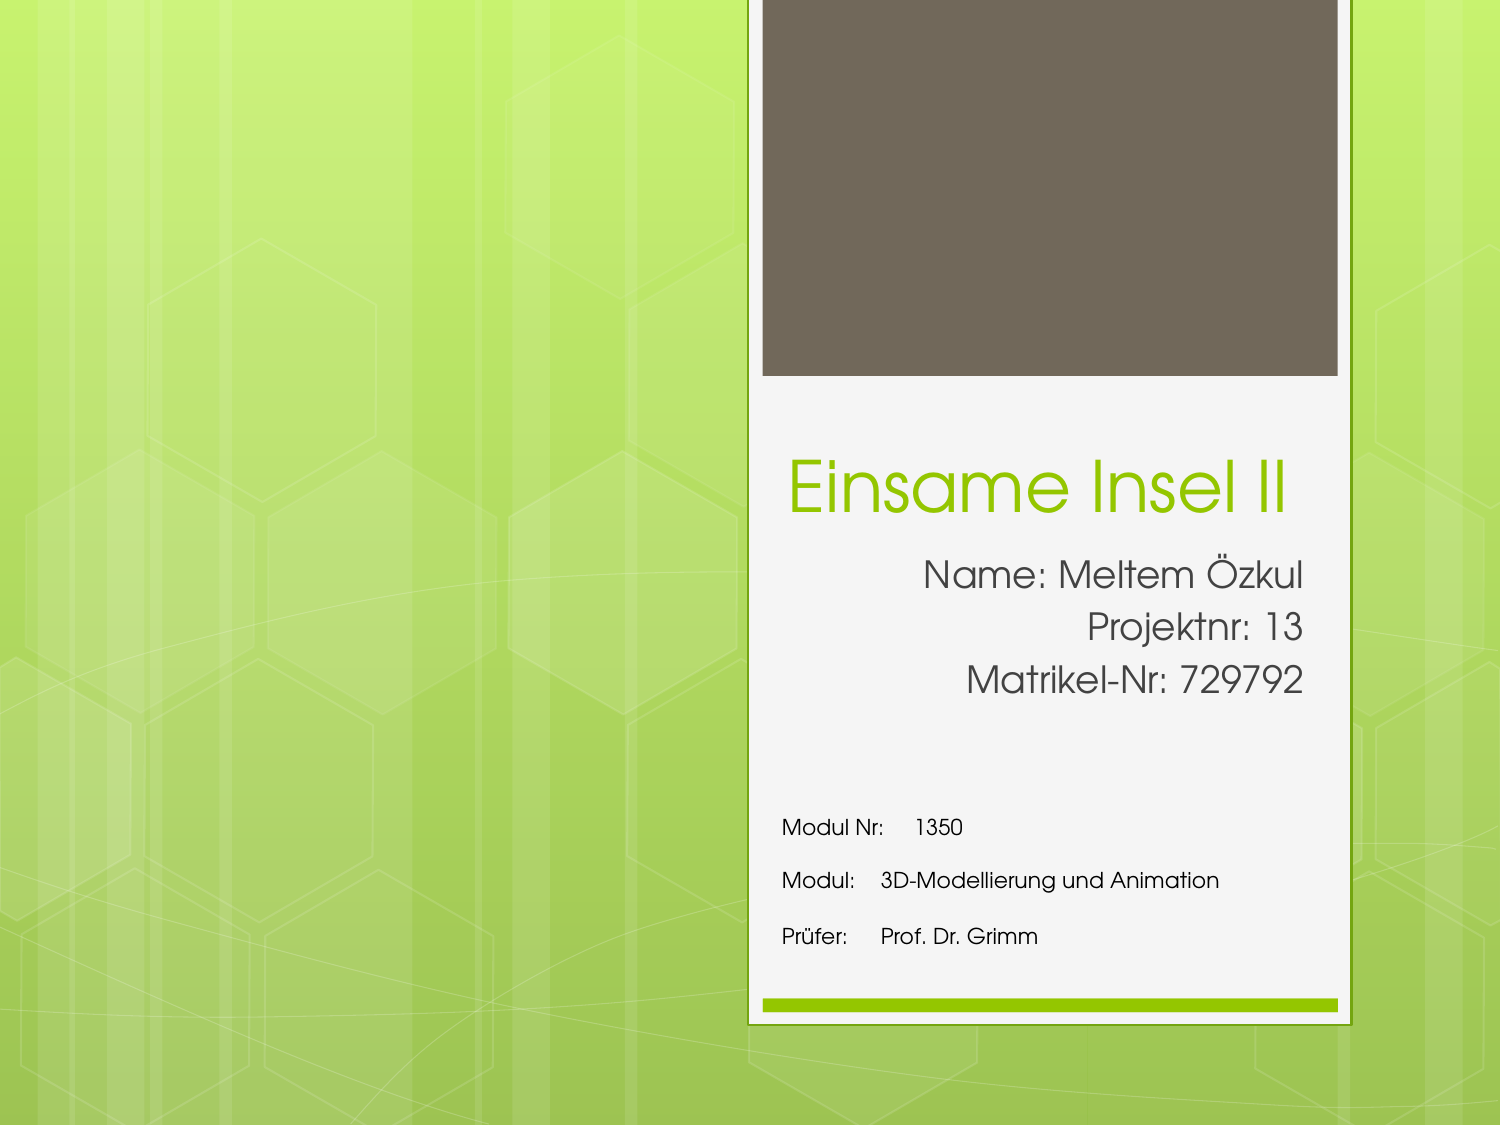

# Einsame Insel II
Name: Meltem Özkul
Projektnr: 13
Matrikel-Nr: 729792

Modul Nr:	1350

Modul:	3D-Modellierung und Animation

Prüfer:    	Prof. Dr. Grimm